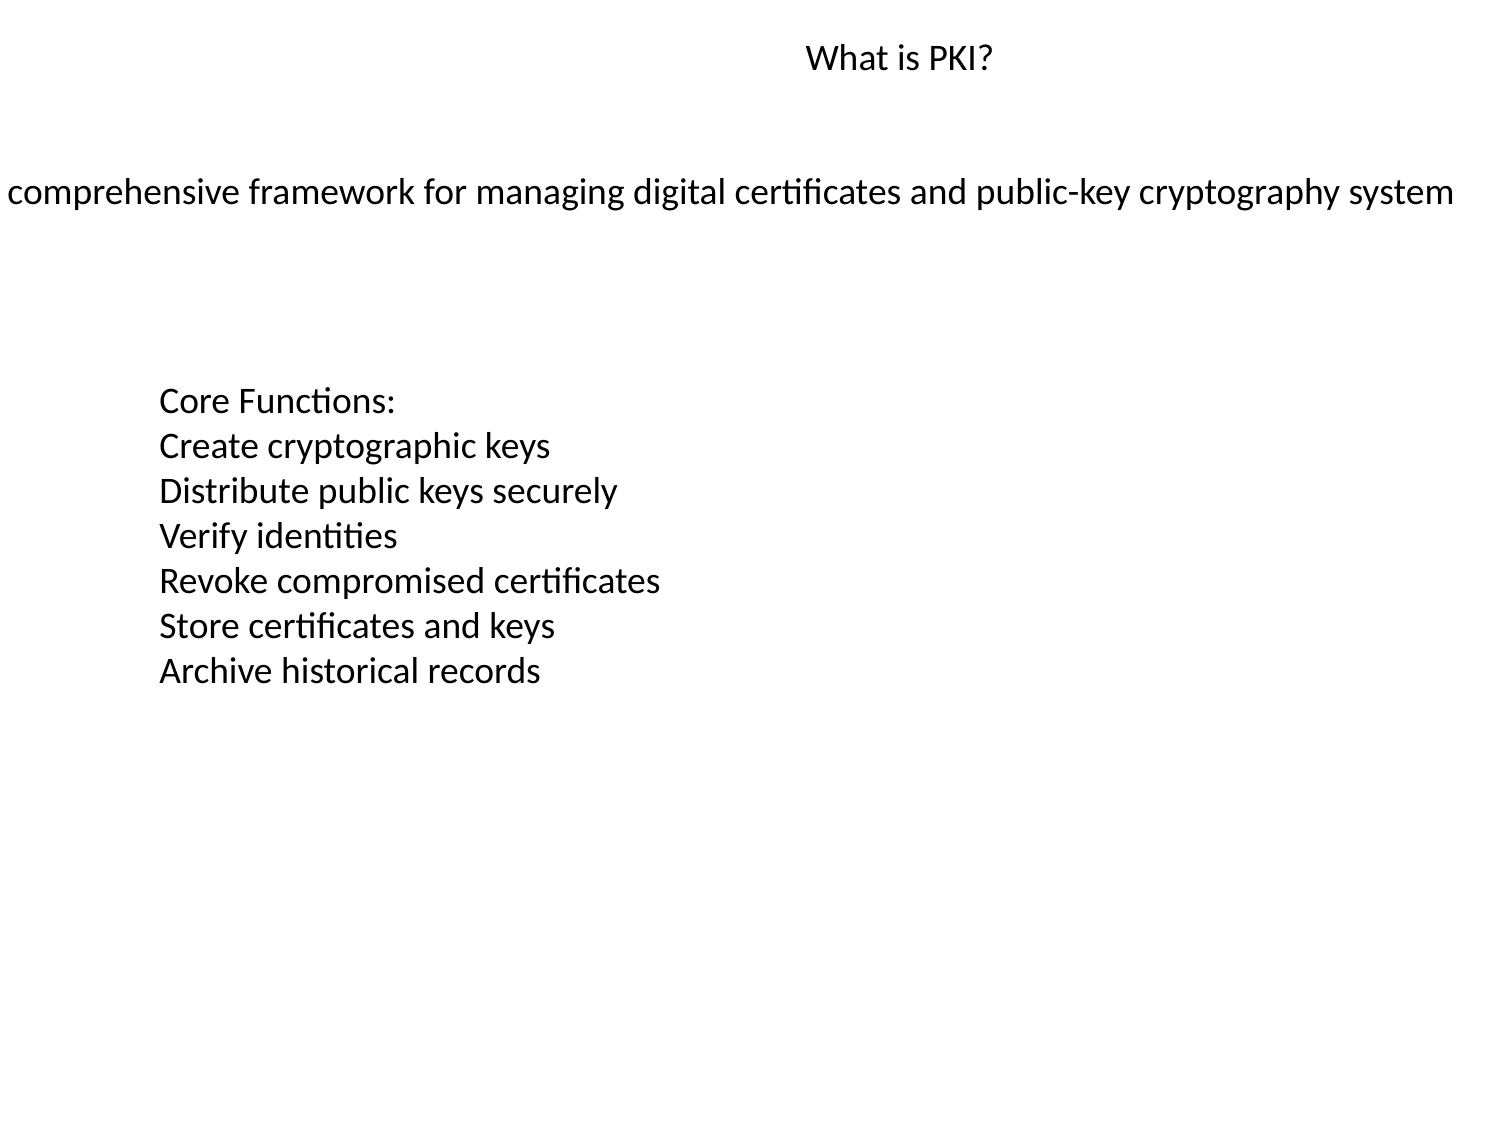

What is PKI?
A comprehensive framework for managing digital certificates and public-key cryptography system
Core Functions:
Create cryptographic keys
Distribute public keys securely
Verify identities
Revoke compromised certificates
Store certificates and keys
Archive historical records